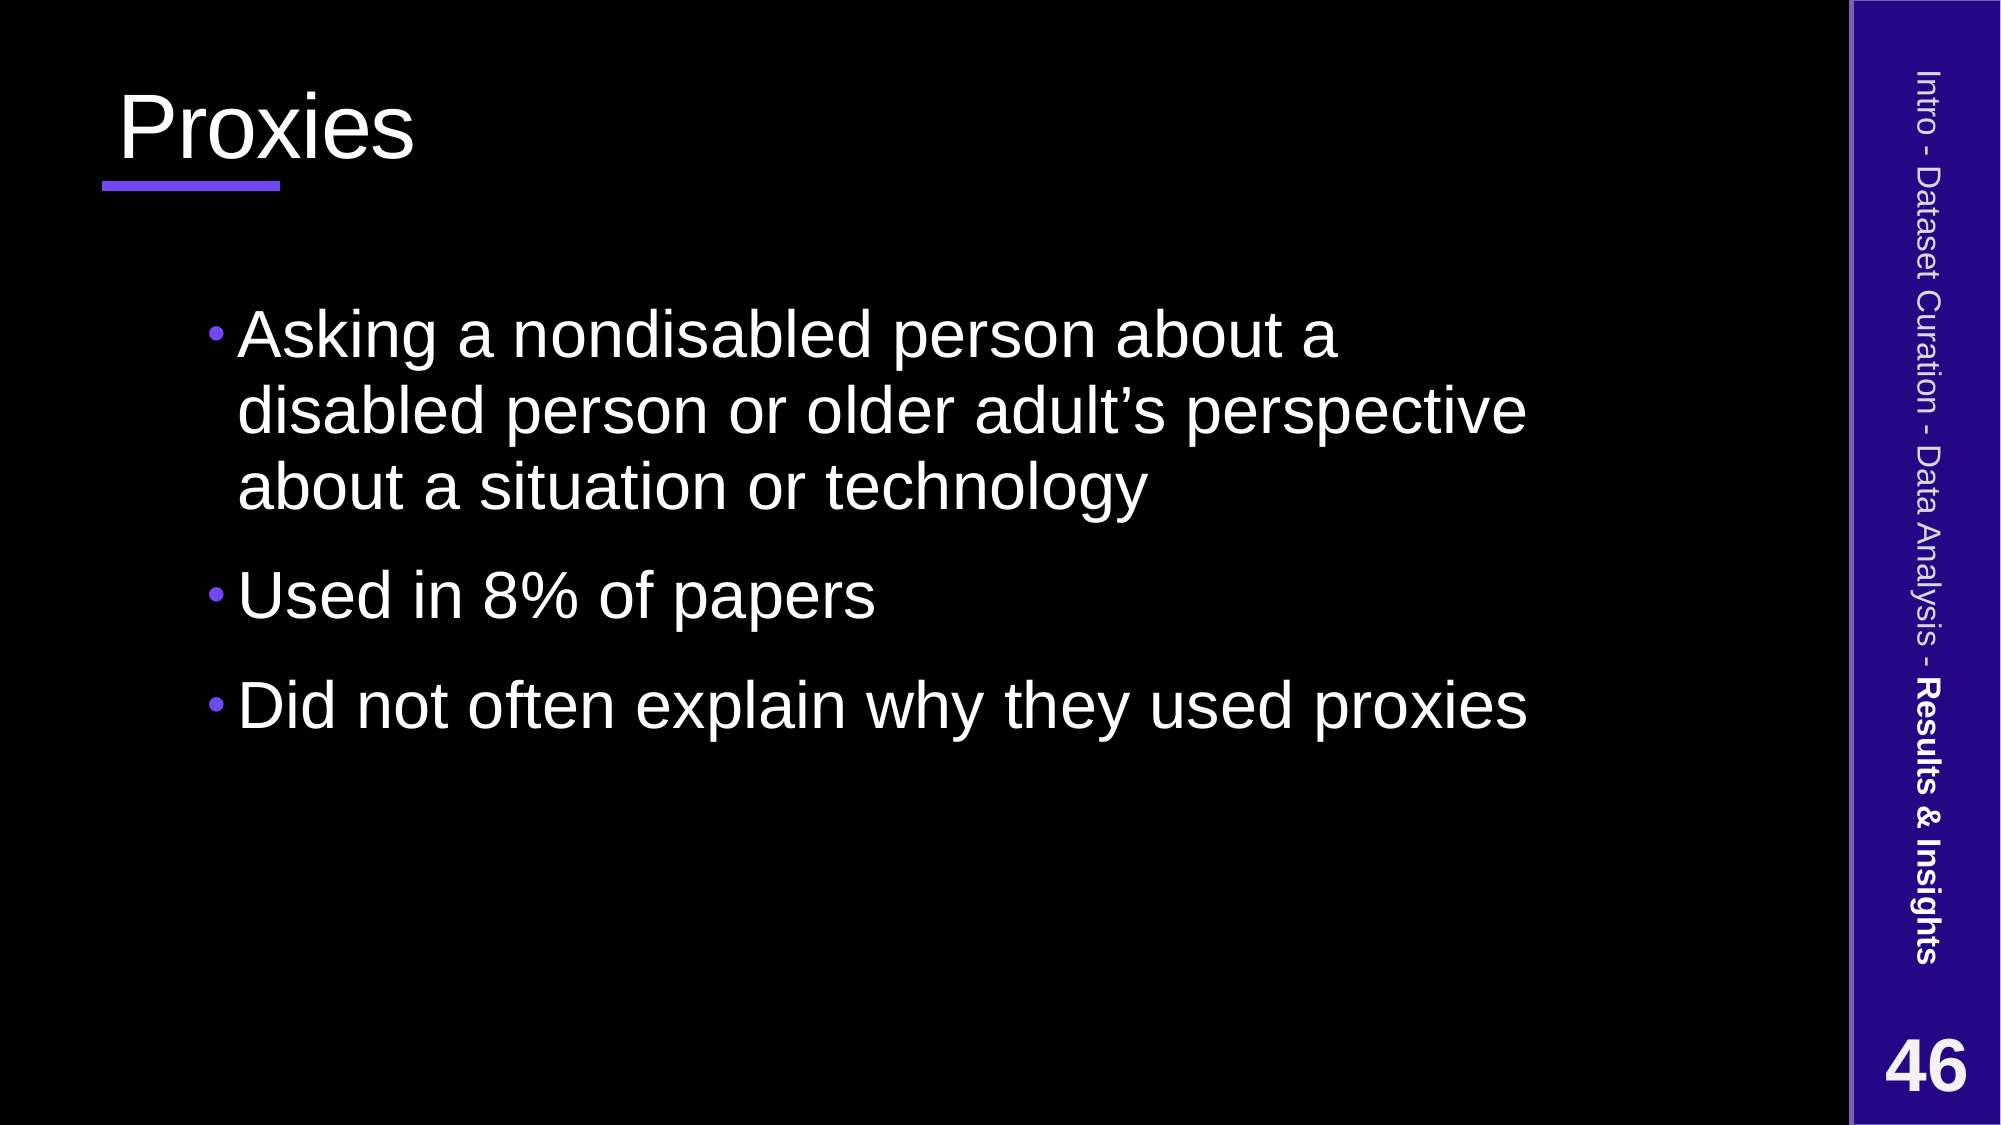

# Proxies
Asking a nondisabled person about a disabled person or older adult’s perspective about a situation or technology
Used in 8% of papers
Did not often explain why they used proxies

Intro - Dataset Curation - Data Analysis - Results & Insights
46